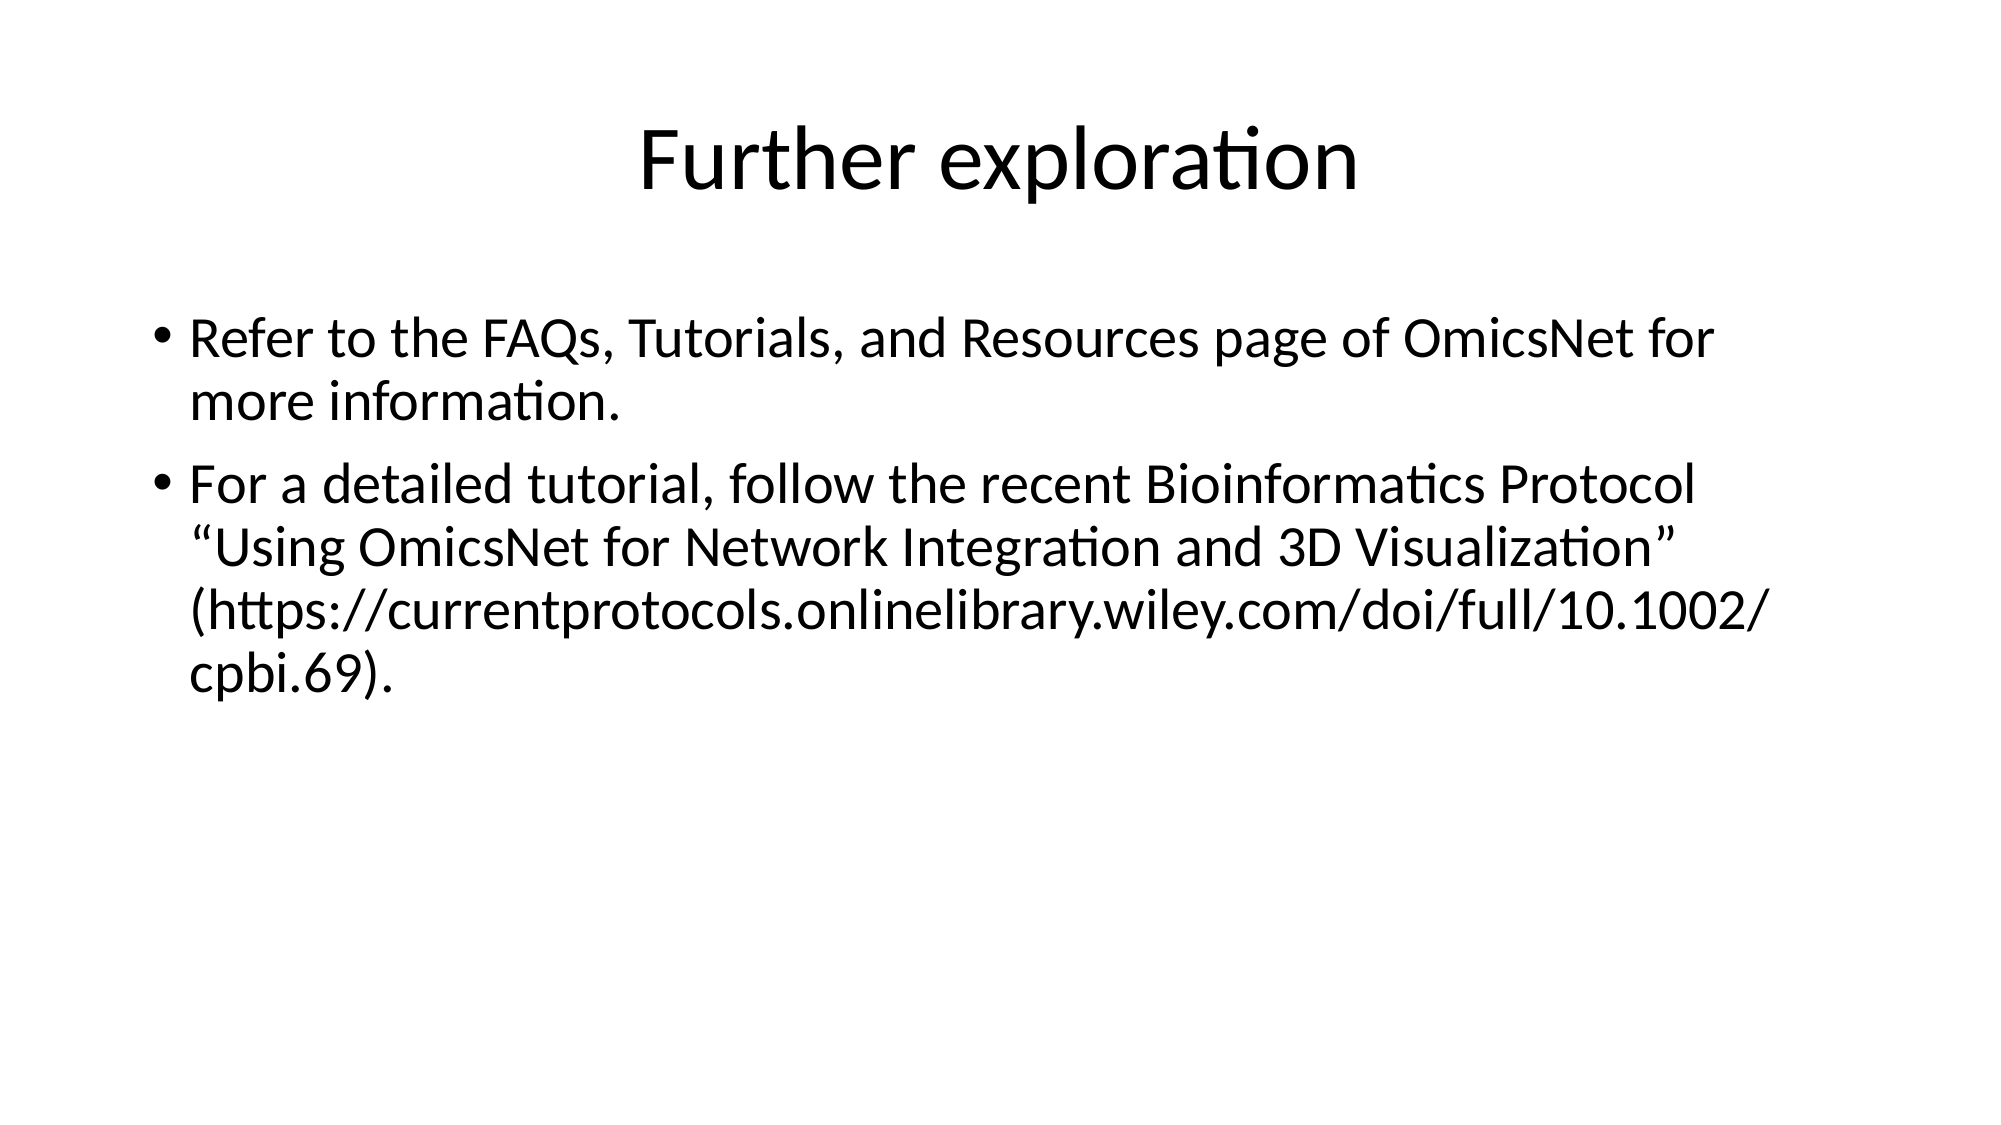

# Further exploration
Refer to the FAQs, Tutorials, and Resources page of OmicsNet for more information.
For a detailed tutorial, follow the recent Bioinformatics Protocol “Using OmicsNet for Network Integration and 3D Visualization” (https://currentprotocols.onlinelibrary.wiley.com/doi/full/10.1002/cpbi.69).